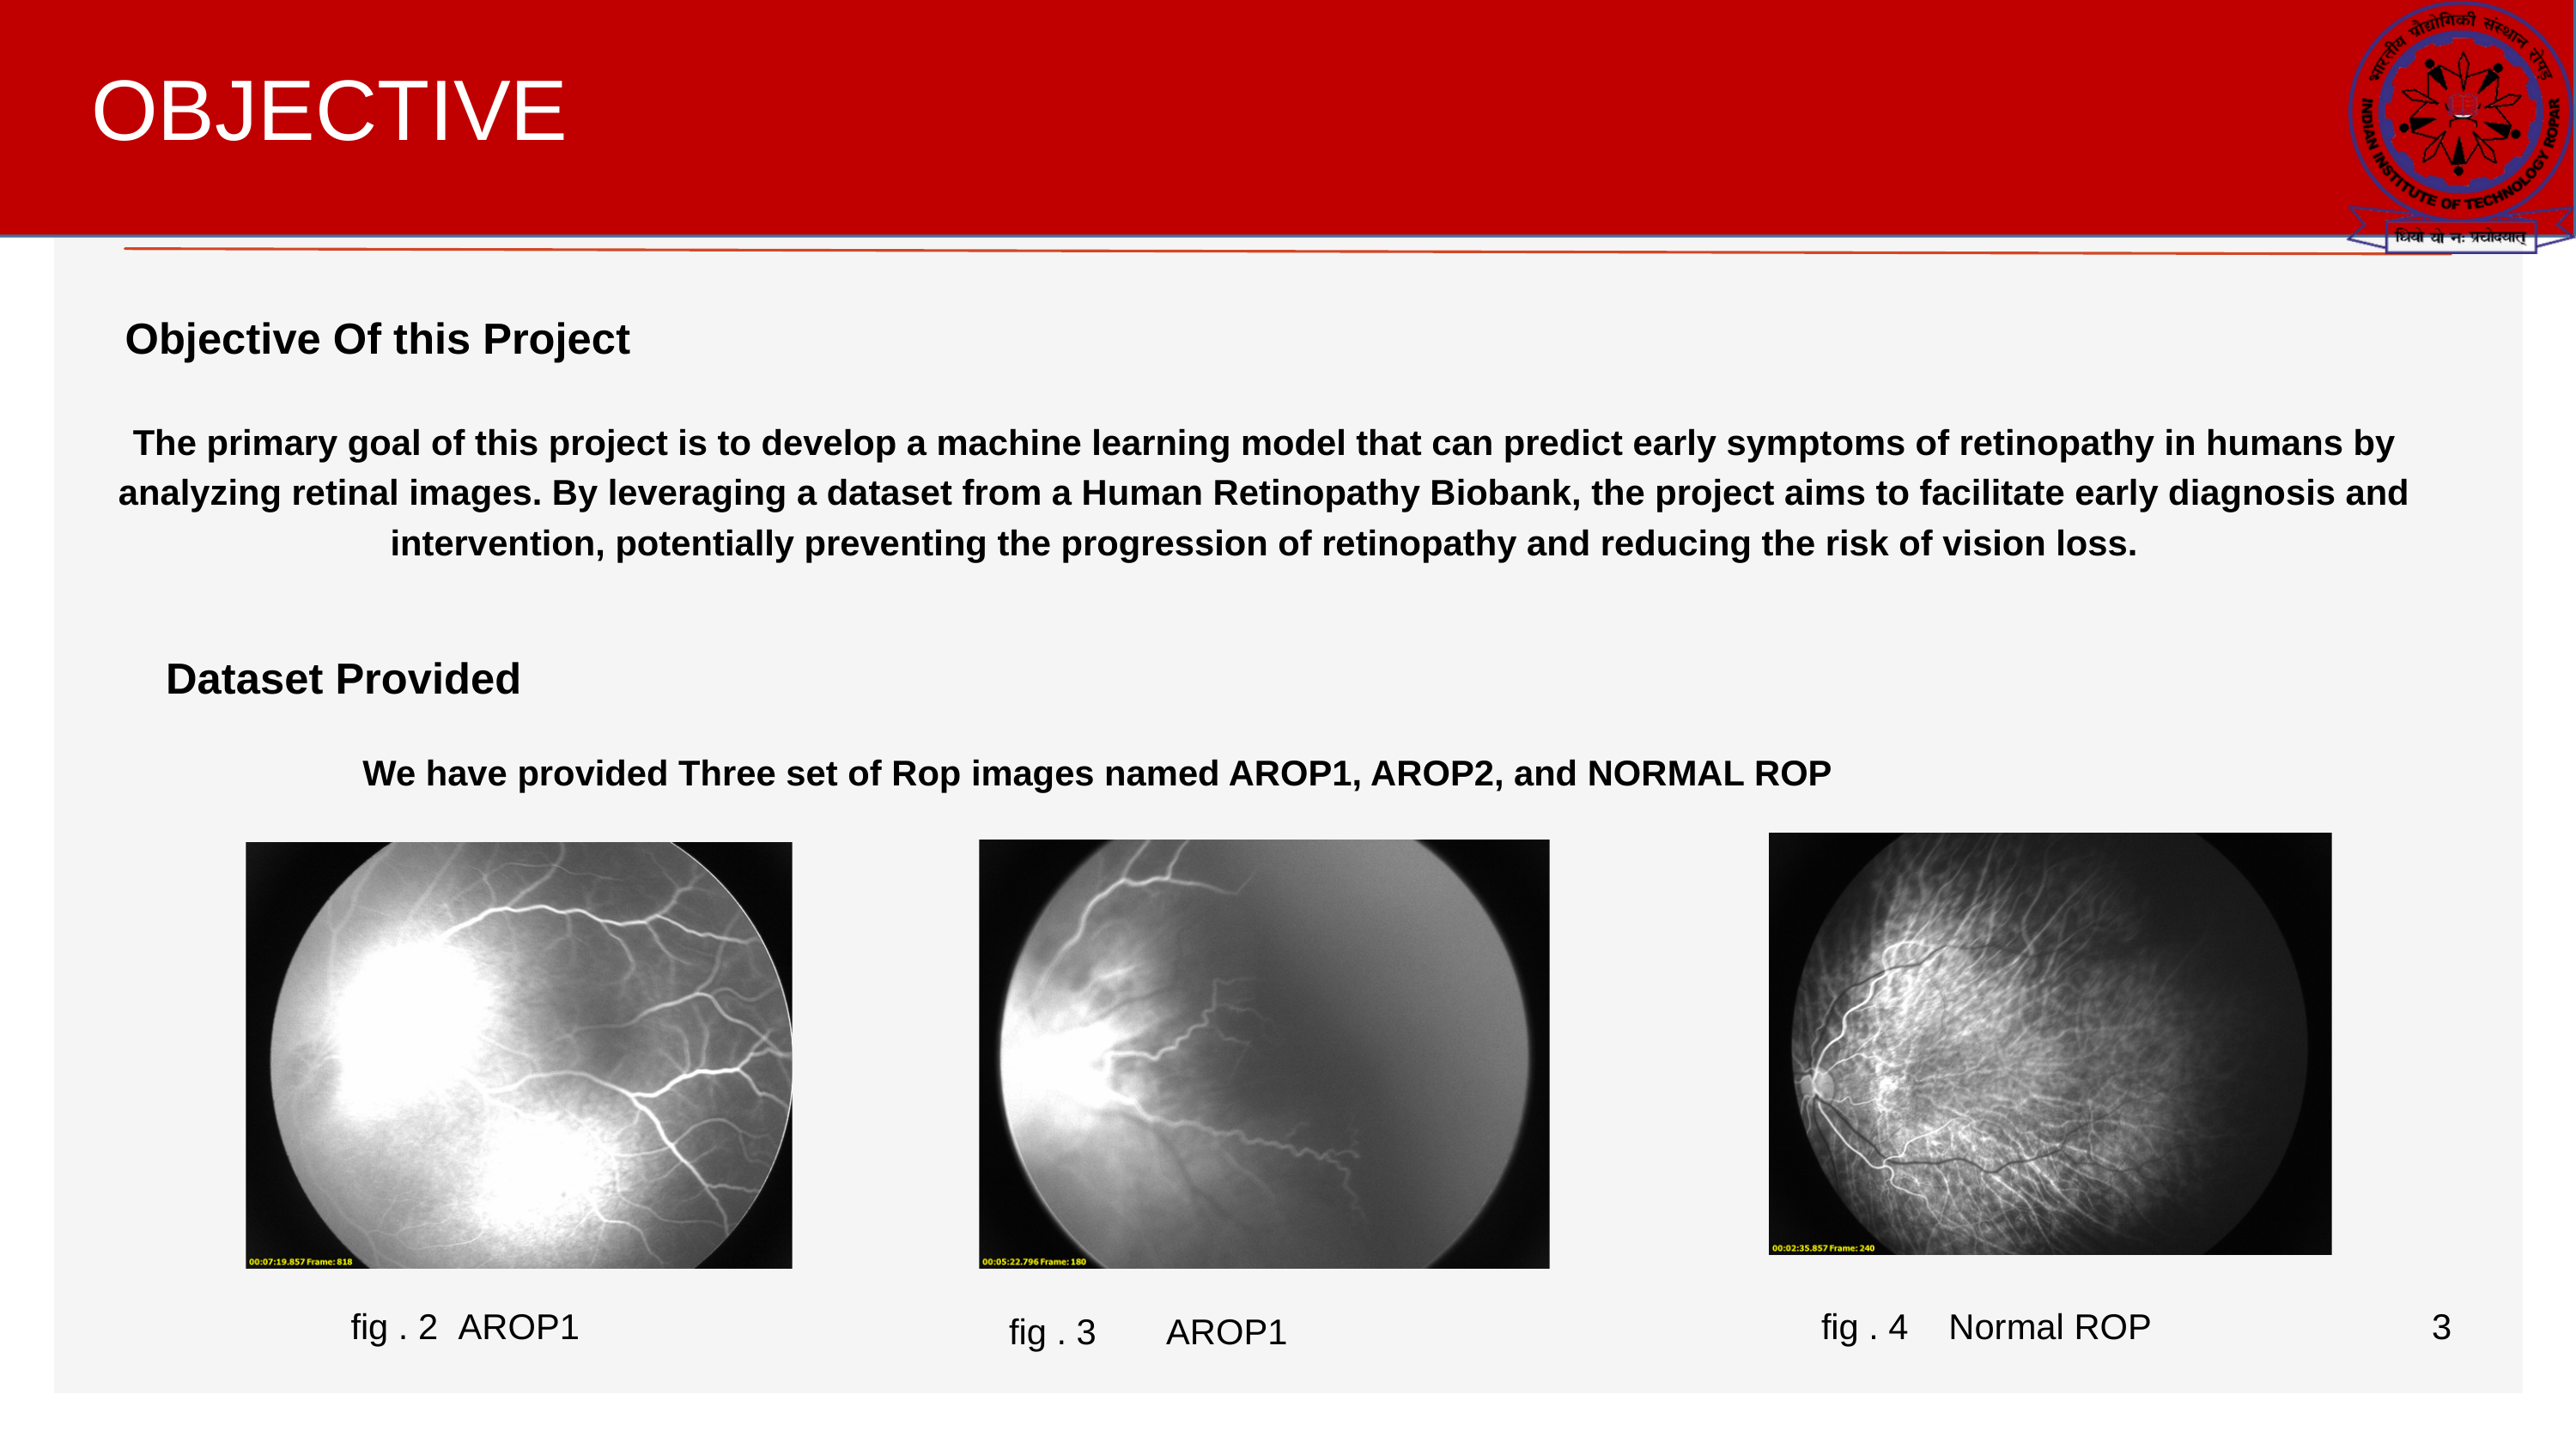

OBJECTIVE

Objective Of this Project

The primary goal of this project is to develop a machine learning model that can predict early symptoms of retinopathy in humans by analyzing retinal images. By leveraging a dataset from a Human Retinopathy Biobank, the project aims to facilitate early diagnosis and intervention, potentially preventing the progression of retinopathy and reducing the risk of vision loss.
Dataset Provided
We have provided Three set of Rop images named AROP1, AROP2, and NORMAL ROP

AROP1
fig . 2
Normal ROP
fig . 4
3
AROP1
fig . 3